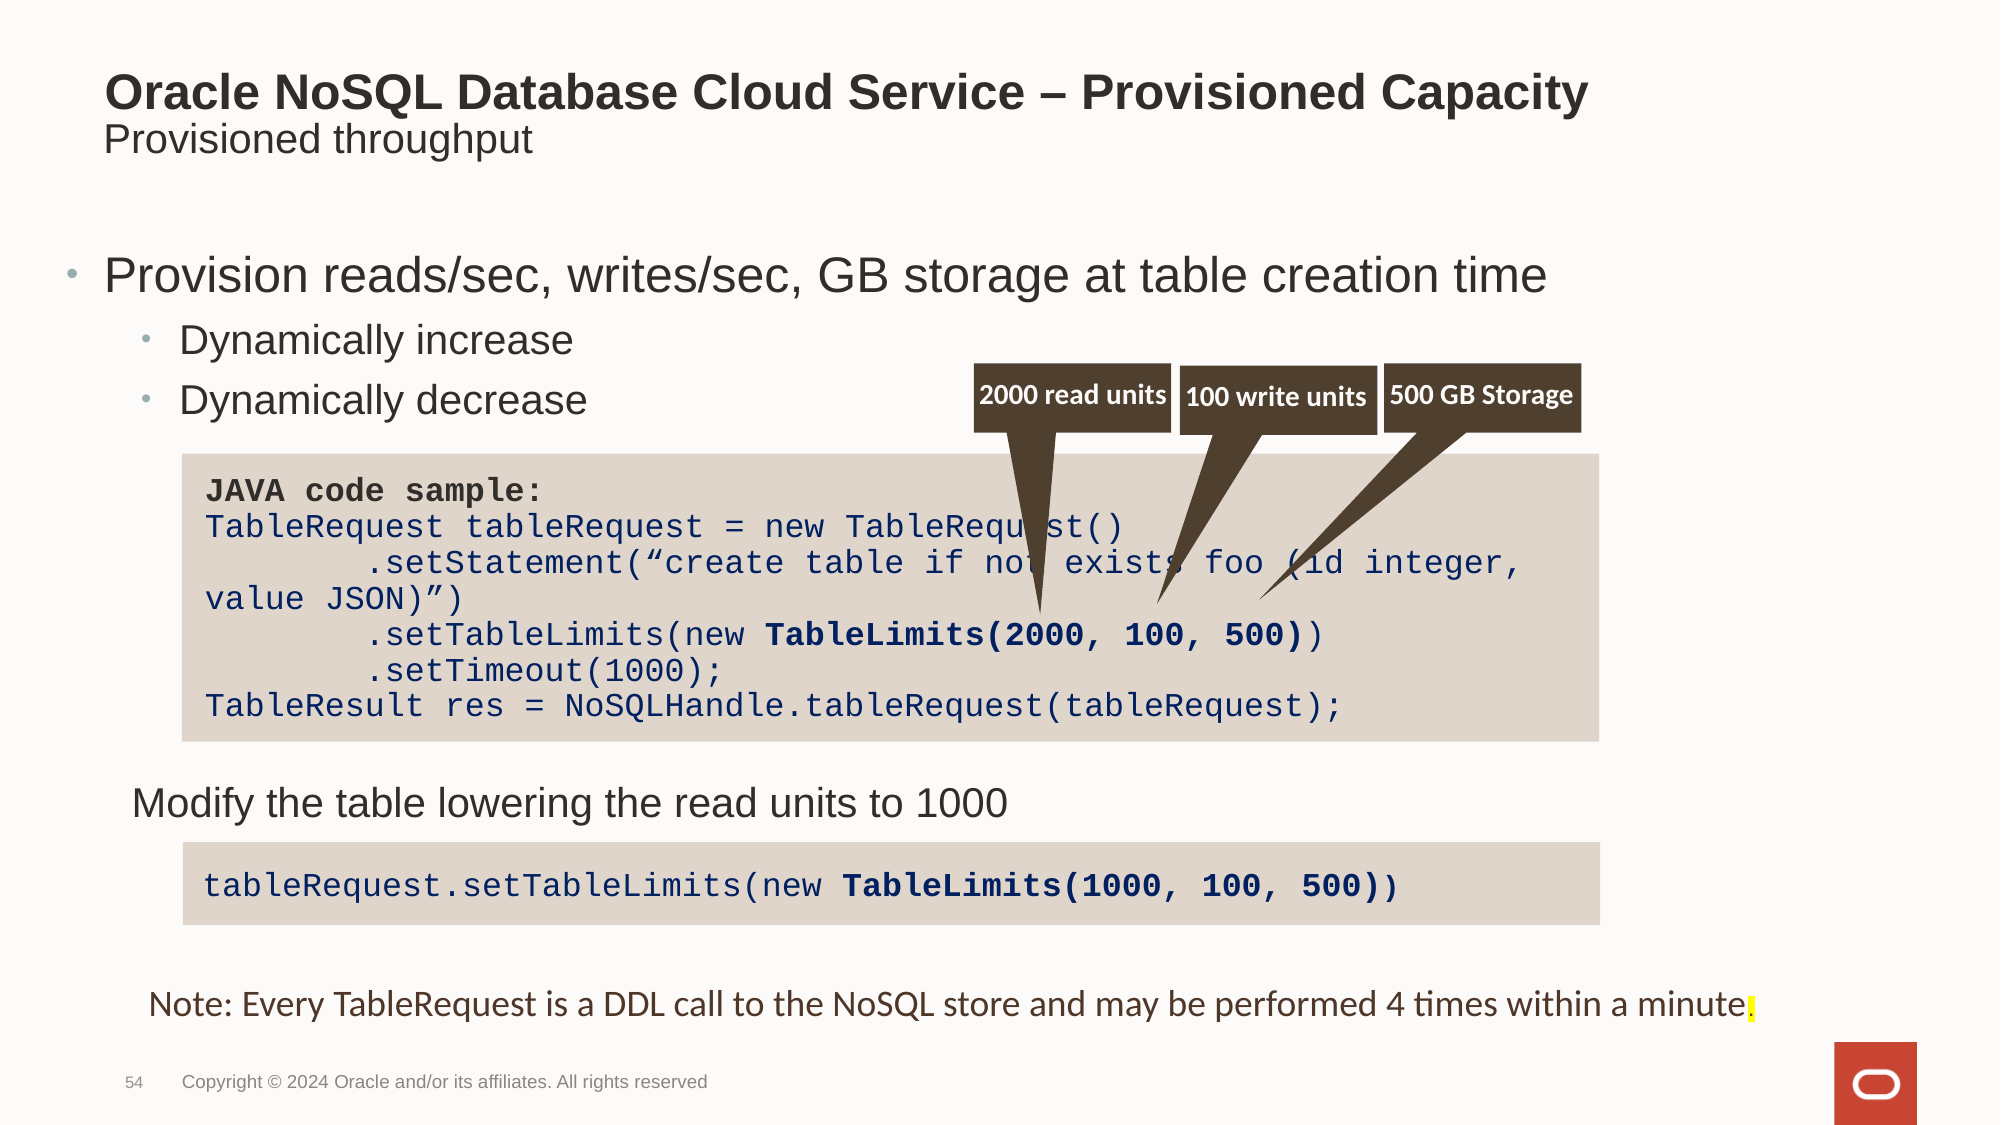

Oracle NoSQL Database Cloud Service – Provisioned Capacity
Provisioned throughput

Provision reads/sec, writes/sec, GB storage at table creation time
Dynamically increase
Dynamically decrease

2000 read units

500 GB Storage

100 write units

JAVA code sample:
TableRequest tableRequest = new TableRequest()
        .setStatement(“create table if not exists foo (id integer, value JSON)”)
        .setTableLimits(new TableLimits(2000, 100, 500))
        .setTimeout(1000);
TableResult res = NoSQLHandle.tableRequest(tableRequest);

Modify the table lowering the read units to 1000

tableRequest.setTableLimits(new TableLimits(1000, 100, 500))

Note: Every TableRequest is a DDL call to the NoSQL store and may be performed 4 times within a minute.
54
Copyright © 2024 Oracle and/or its affiliates. All rights reserved